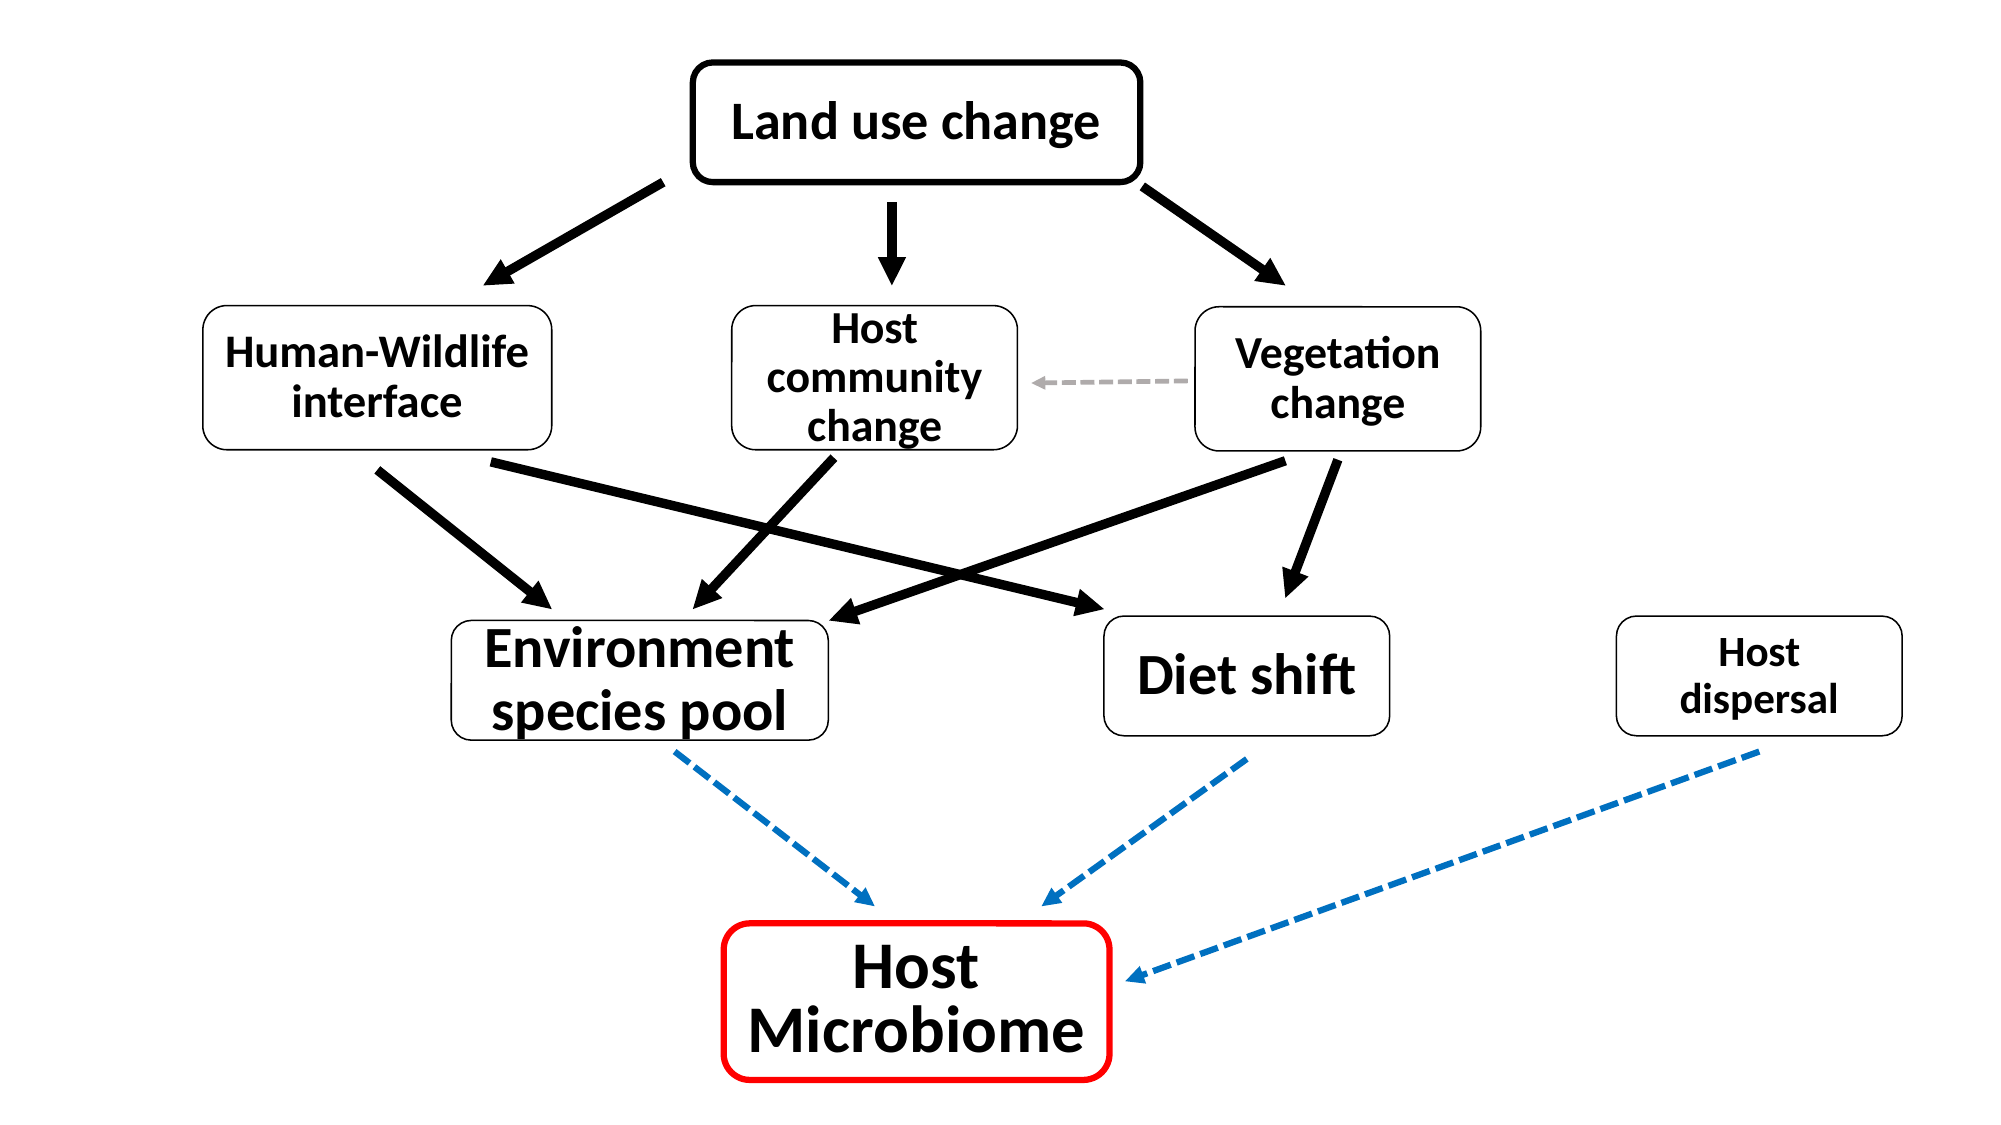

Land use change
Human-Wildlife interface
Host community change
Vegetation change
Diet shift
Host dispersal
Environment species pool
Host Microbiome